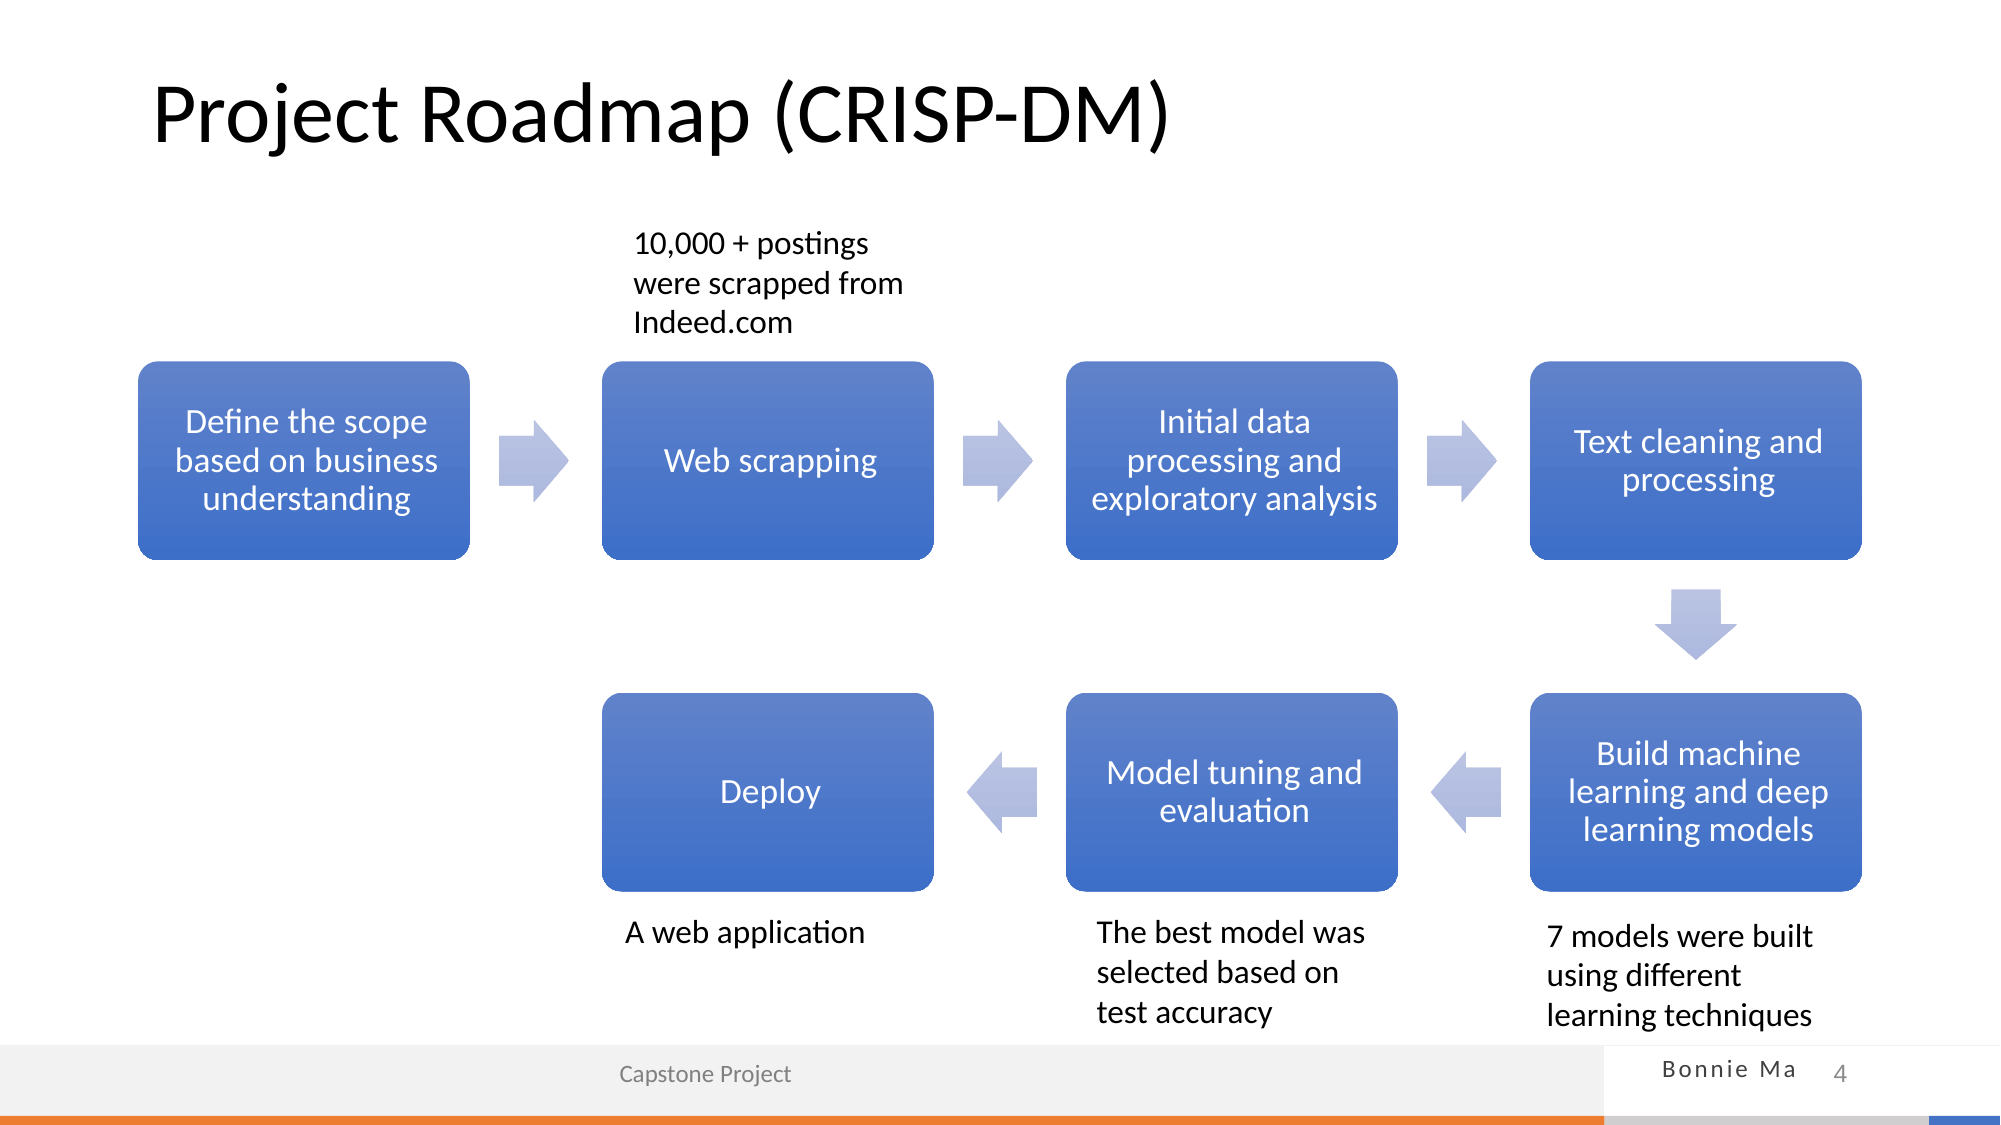

# Project Roadmap (CRISP-DM)
10,000 + postings were scrapped from Indeed.com
Define the scope based on business understanding

Web scrapping

Initial data processing and exploratory analysis

Text cleaning and processing

Build machine learning and deep learning models

Model tuning and evaluation

Deploy
A web application
The best model was selected based on test accuracy
7 models were built using different learning techniques
Capstone Project
4